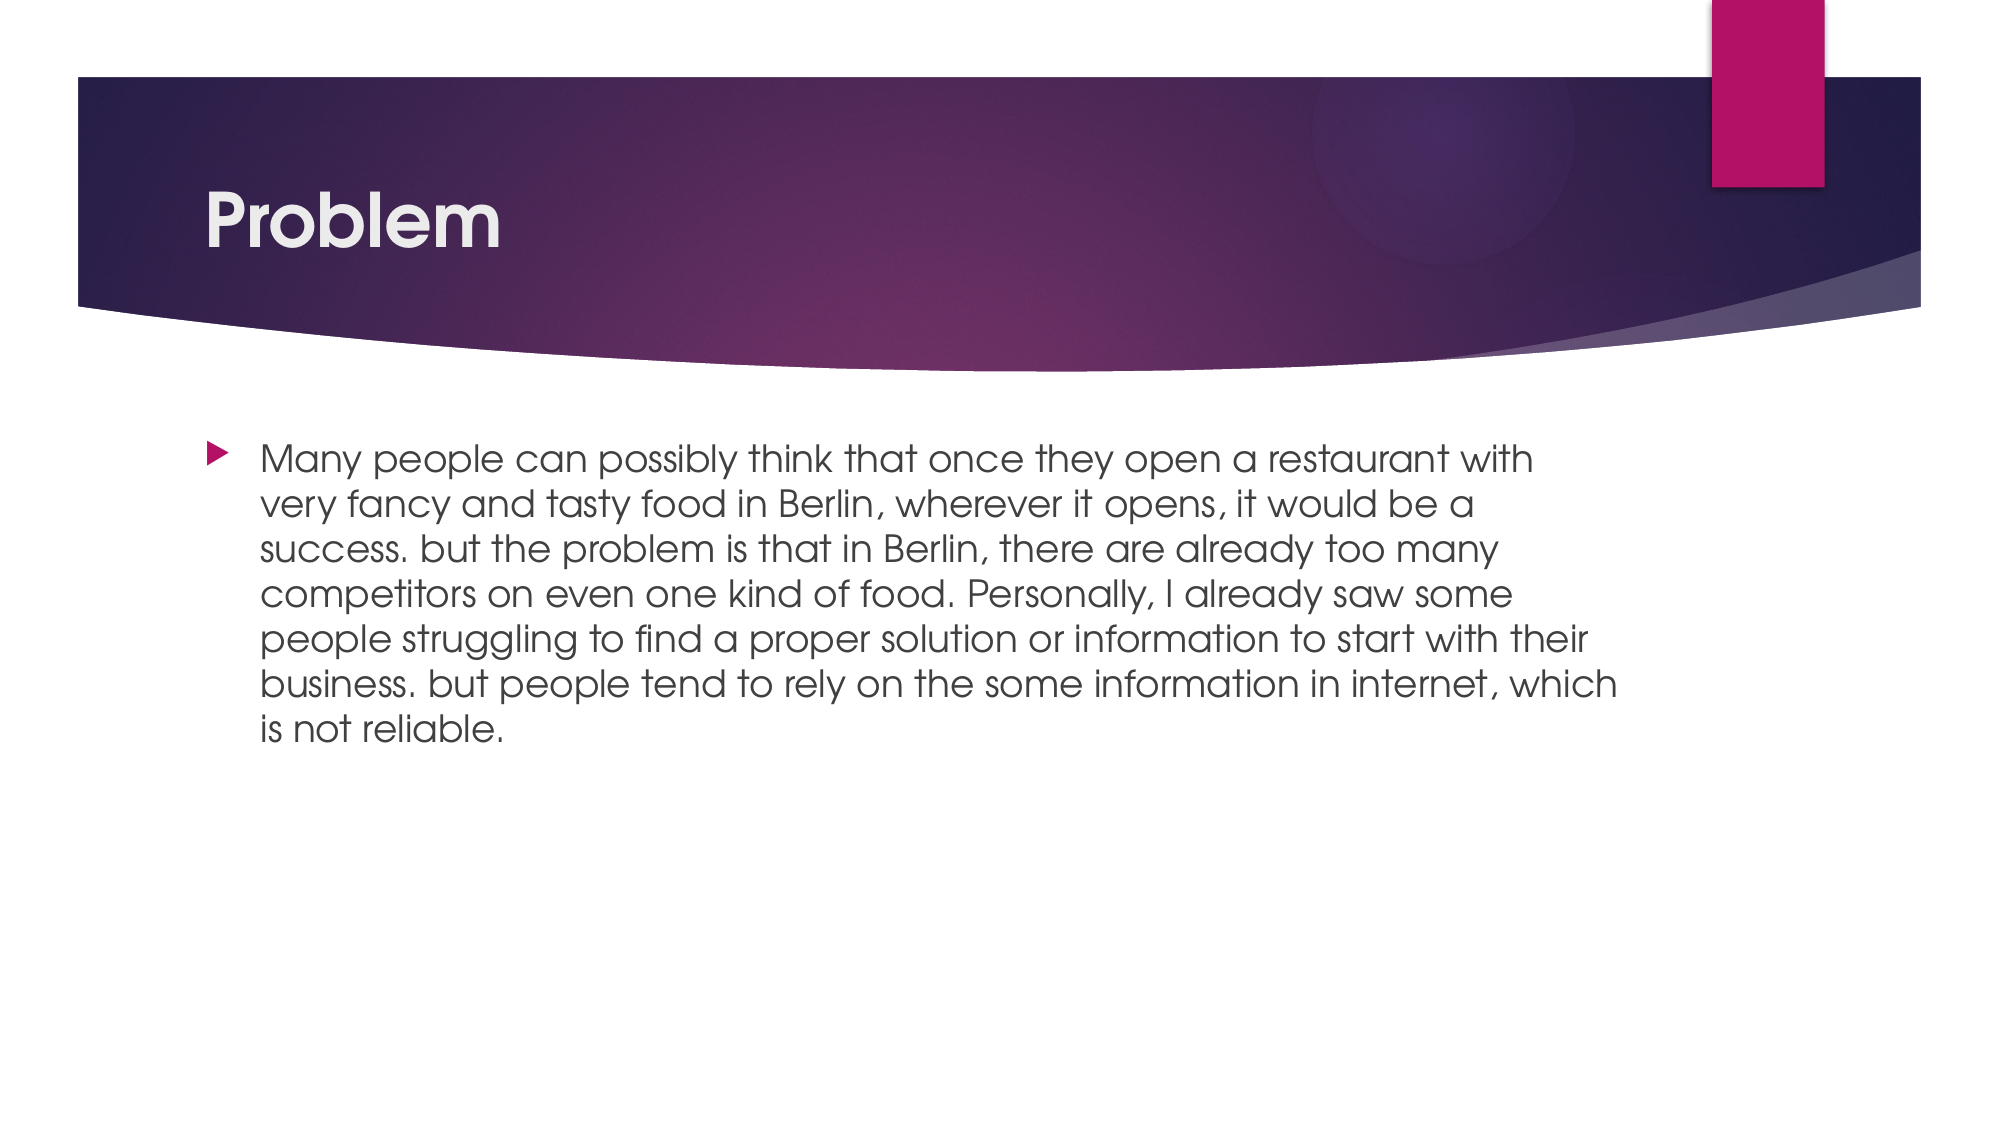

# Problem
Many people can possibly think that once they open a restaurant with very fancy and tasty food in Berlin, wherever it opens, it would be a success. but the problem is that in Berlin, there are already too many competitors on even one kind of food. Personally, I already saw some people struggling to find a proper solution or information to start with their business. but people tend to rely on the some information in internet, which is not reliable.